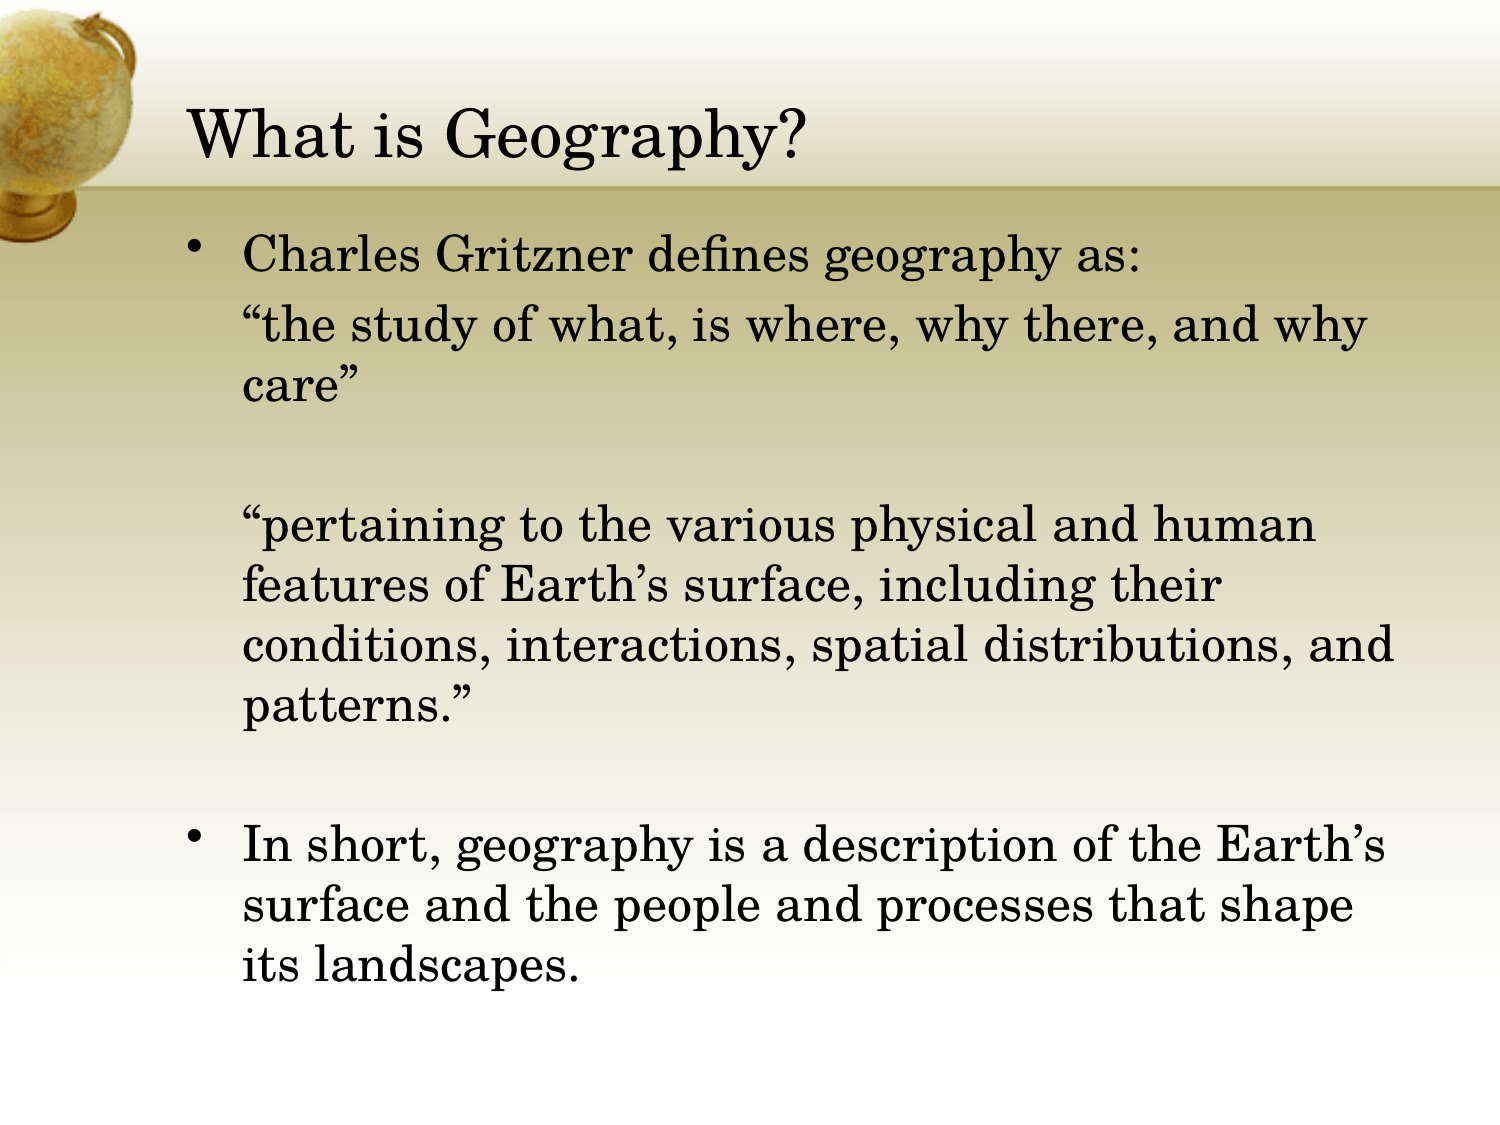

# What is Geography?
Charles Gritzner defines geography as:
	“the study of what, is where, why there, and why care”

	“pertaining to the various physical and human features of Earth’s surface, including their conditions, interactions, spatial distributions, and patterns.”

In short, geography is a description of the Earth’s surface and the people and processes that shape its landscapes.